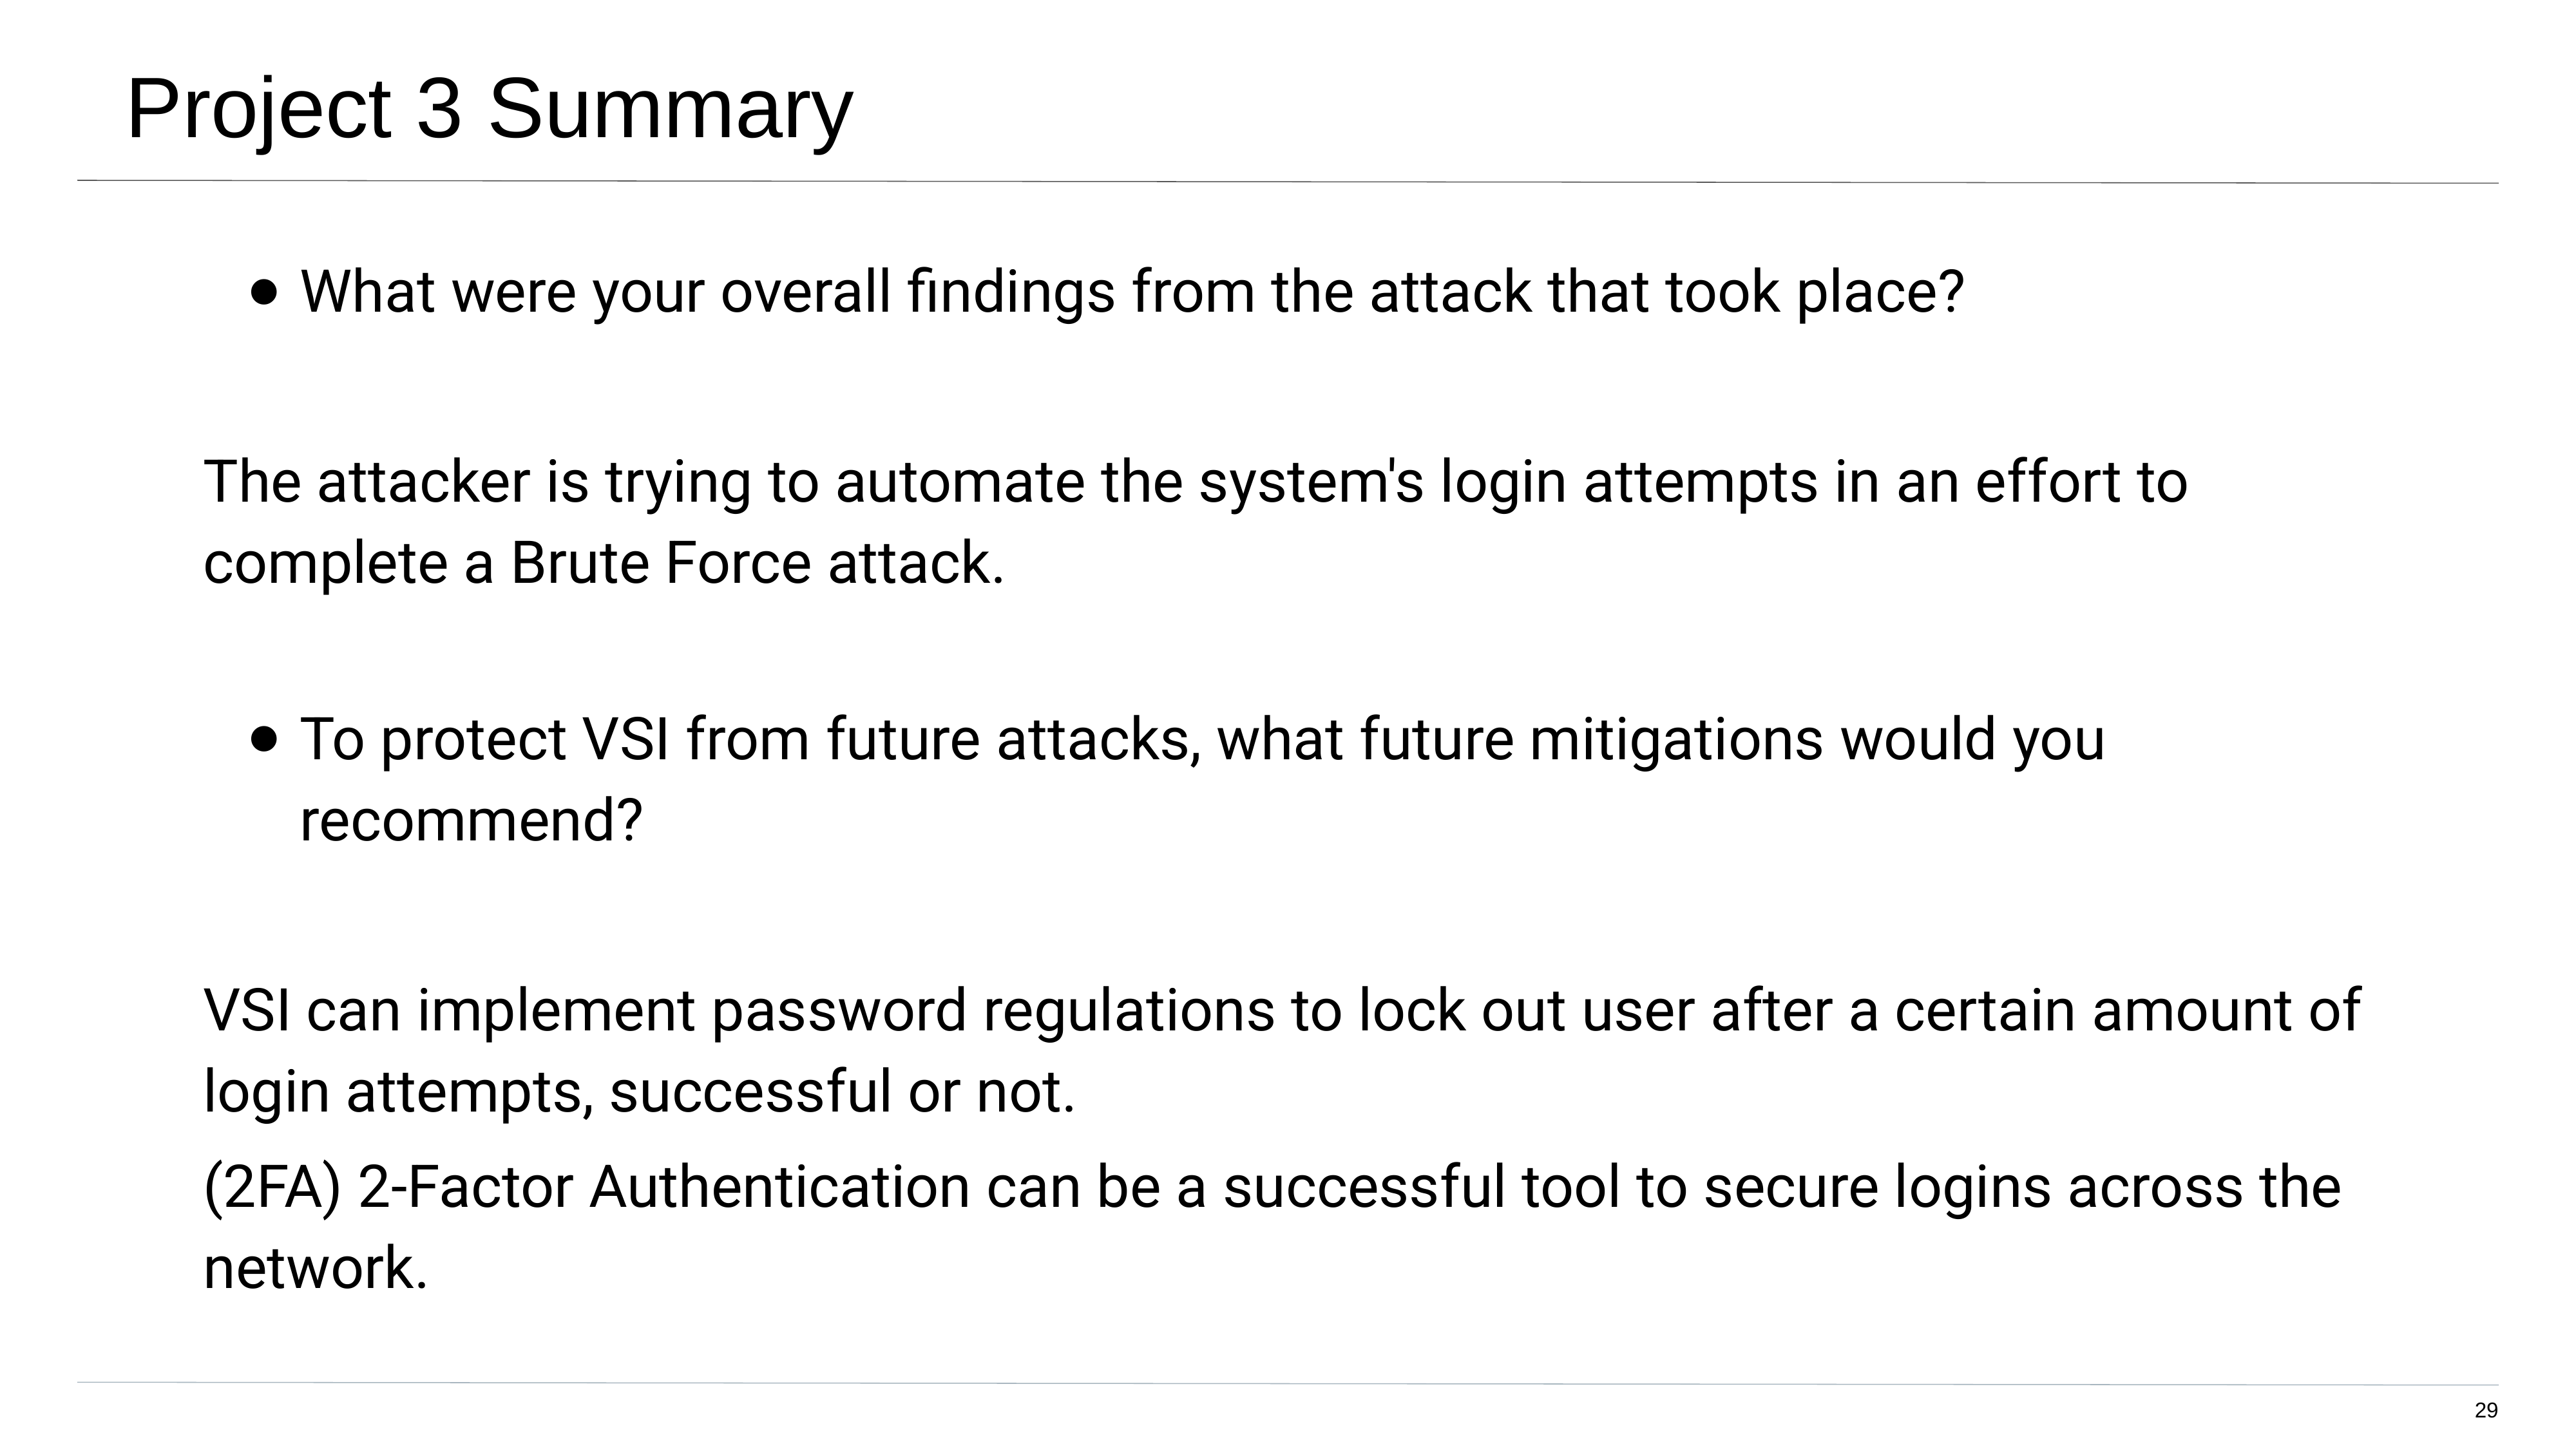

# Project 3 Summary
What were your overall findings from the attack that took place?

The attacker is trying to automate the system's login attempts in an effort to complete a Brute Force attack.

To protect VSI from future attacks, what future mitigations would you recommend?

VSI can implement password regulations to lock out user after a certain amount of login attempts, successful or not.
(2FA) 2-Factor Authentication can be a successful tool to secure logins across the network.
29